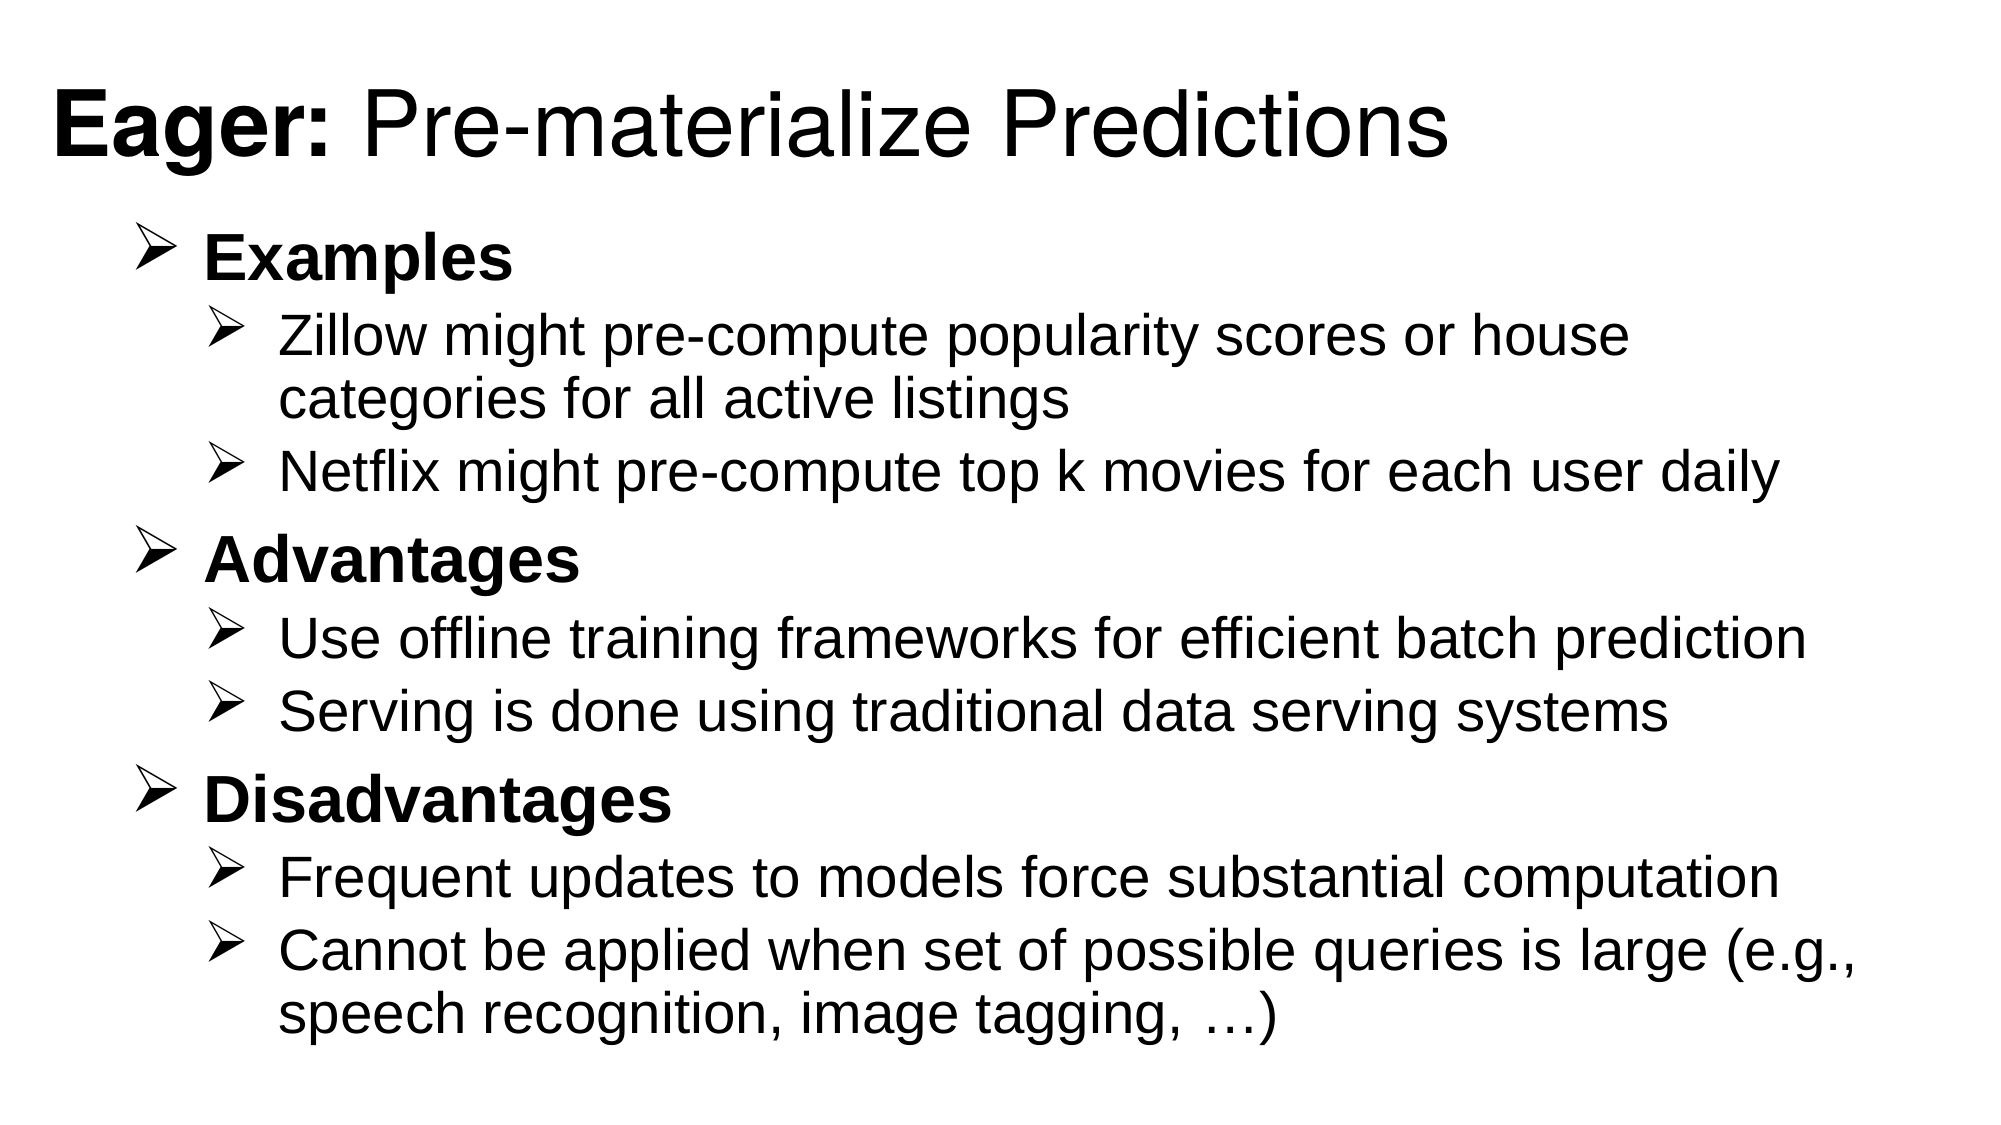

# Eager: Pre-materialize Predictions
Examples
Zillow might pre-compute popularity scores or house categories for all active listings
Netflix might pre-compute top k movies for each user daily
Advantages
Use offline training frameworks for efficient batch prediction
Serving is done using traditional data serving systems
Disadvantages
Frequent updates to models force substantial computation
Cannot be applied when set of possible queries is large (e.g., speech recognition, image tagging, …)